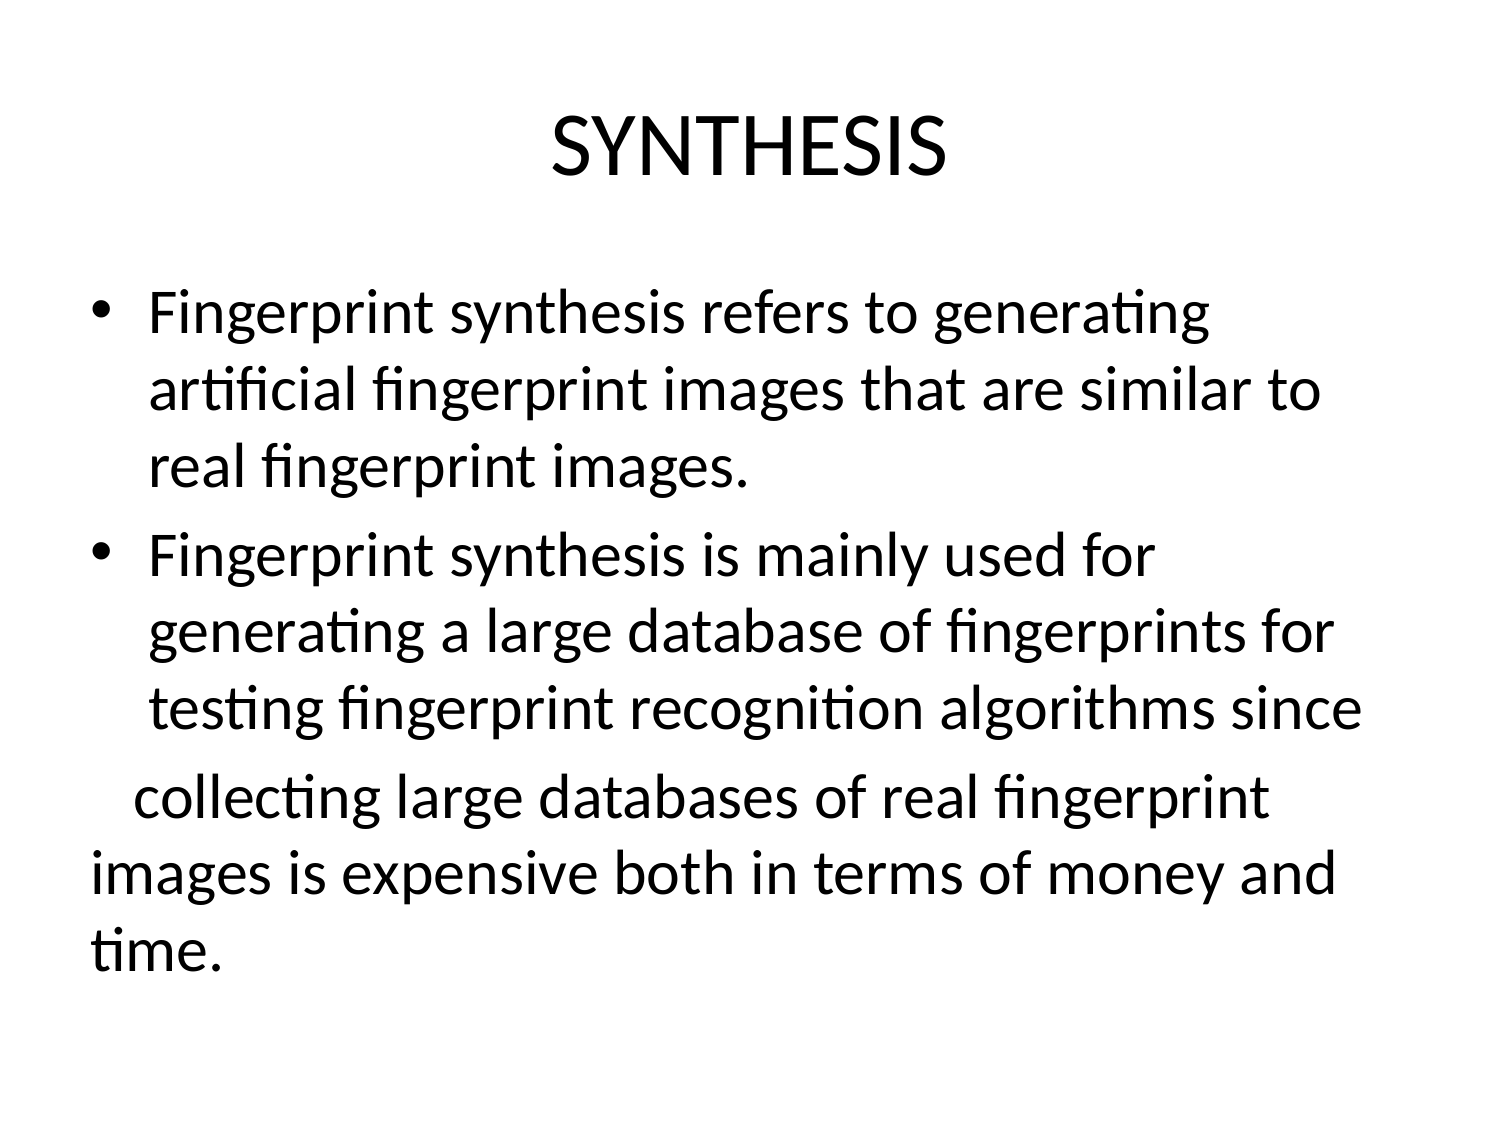

# SYNTHESIS
Fingerprint synthesis refers to generating artificial fingerprint images that are similar to real fingerprint images.
Fingerprint synthesis is mainly used for generating a large database of fingerprints for testing fingerprint recognition algorithms since
   collecting large databases of real fingerprint images is expensive both in terms of money and time.